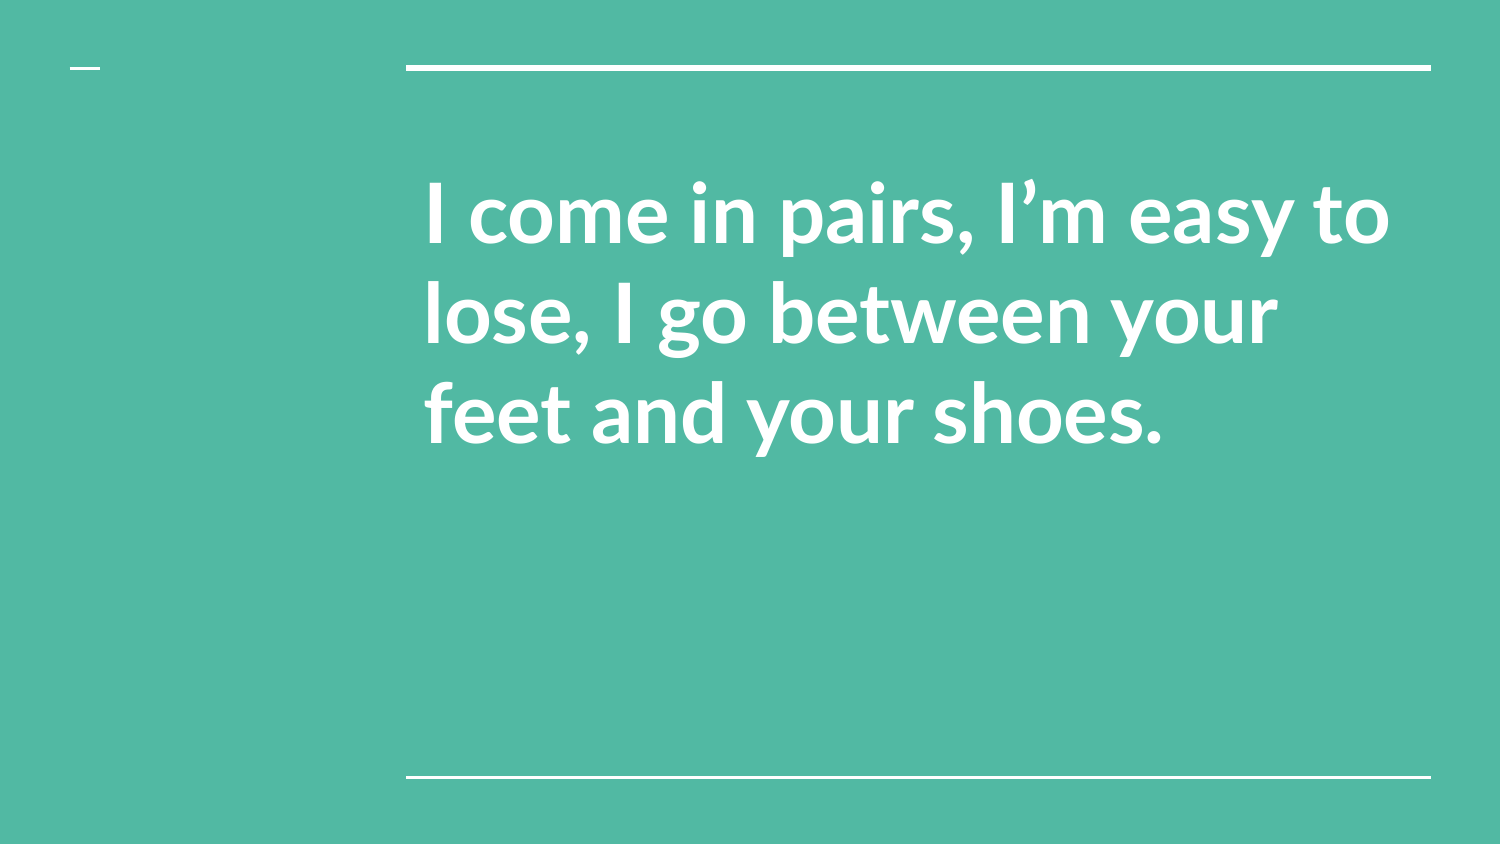

I come in pairs, I’m easy to lose, I go between your feet and your shoes.